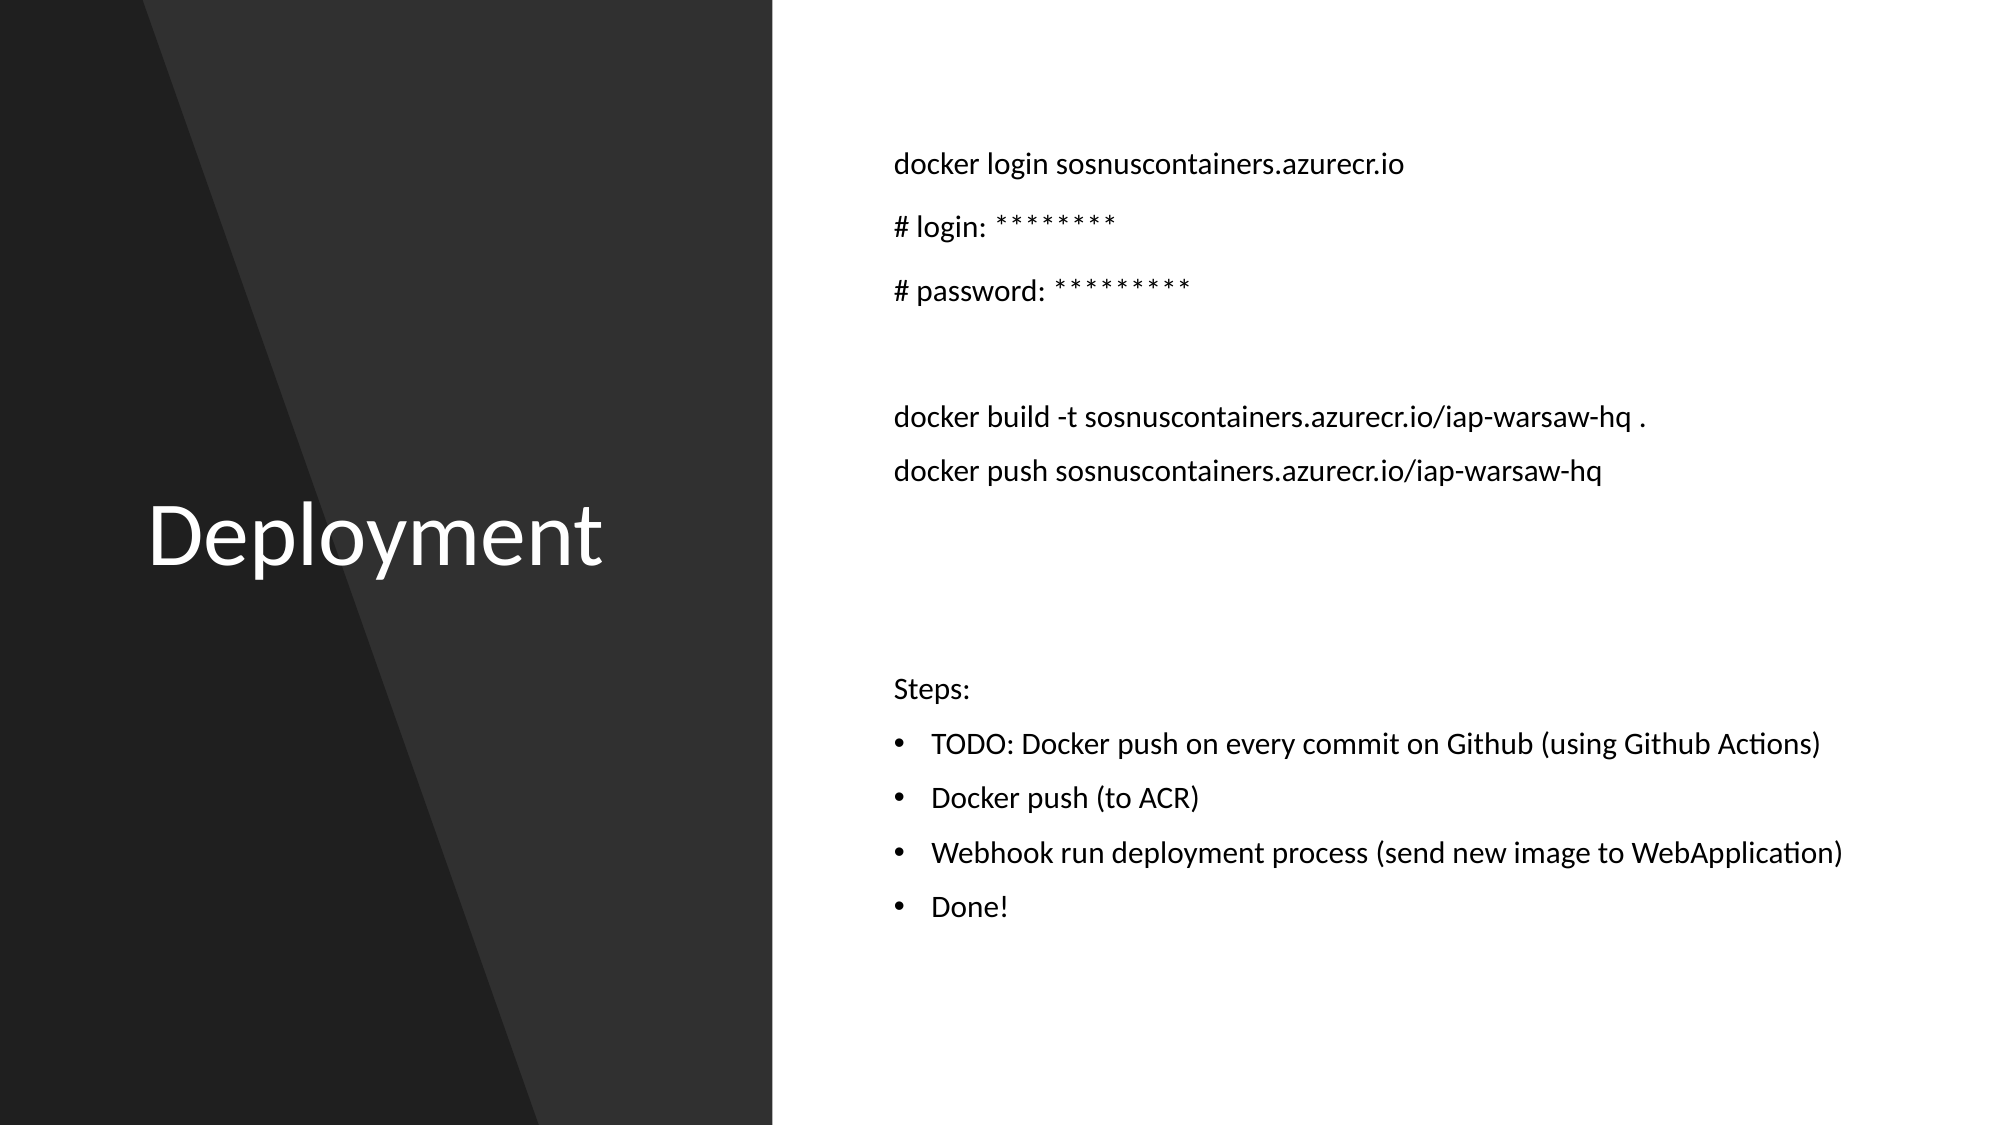

# Deployment
docker login sosnuscontainers.azurecr.io
# login: ********
# password: *********

docker build -t sosnuscontainers.azurecr.io/iap-warsaw-hq .
docker push sosnuscontainers.azurecr.io/iap-warsaw-hq

Steps:
TODO: Docker push on every commit on Github (using Github Actions)
Docker push (to ACR)
Webhook run deployment process (send new image to WebApplication)
Done!